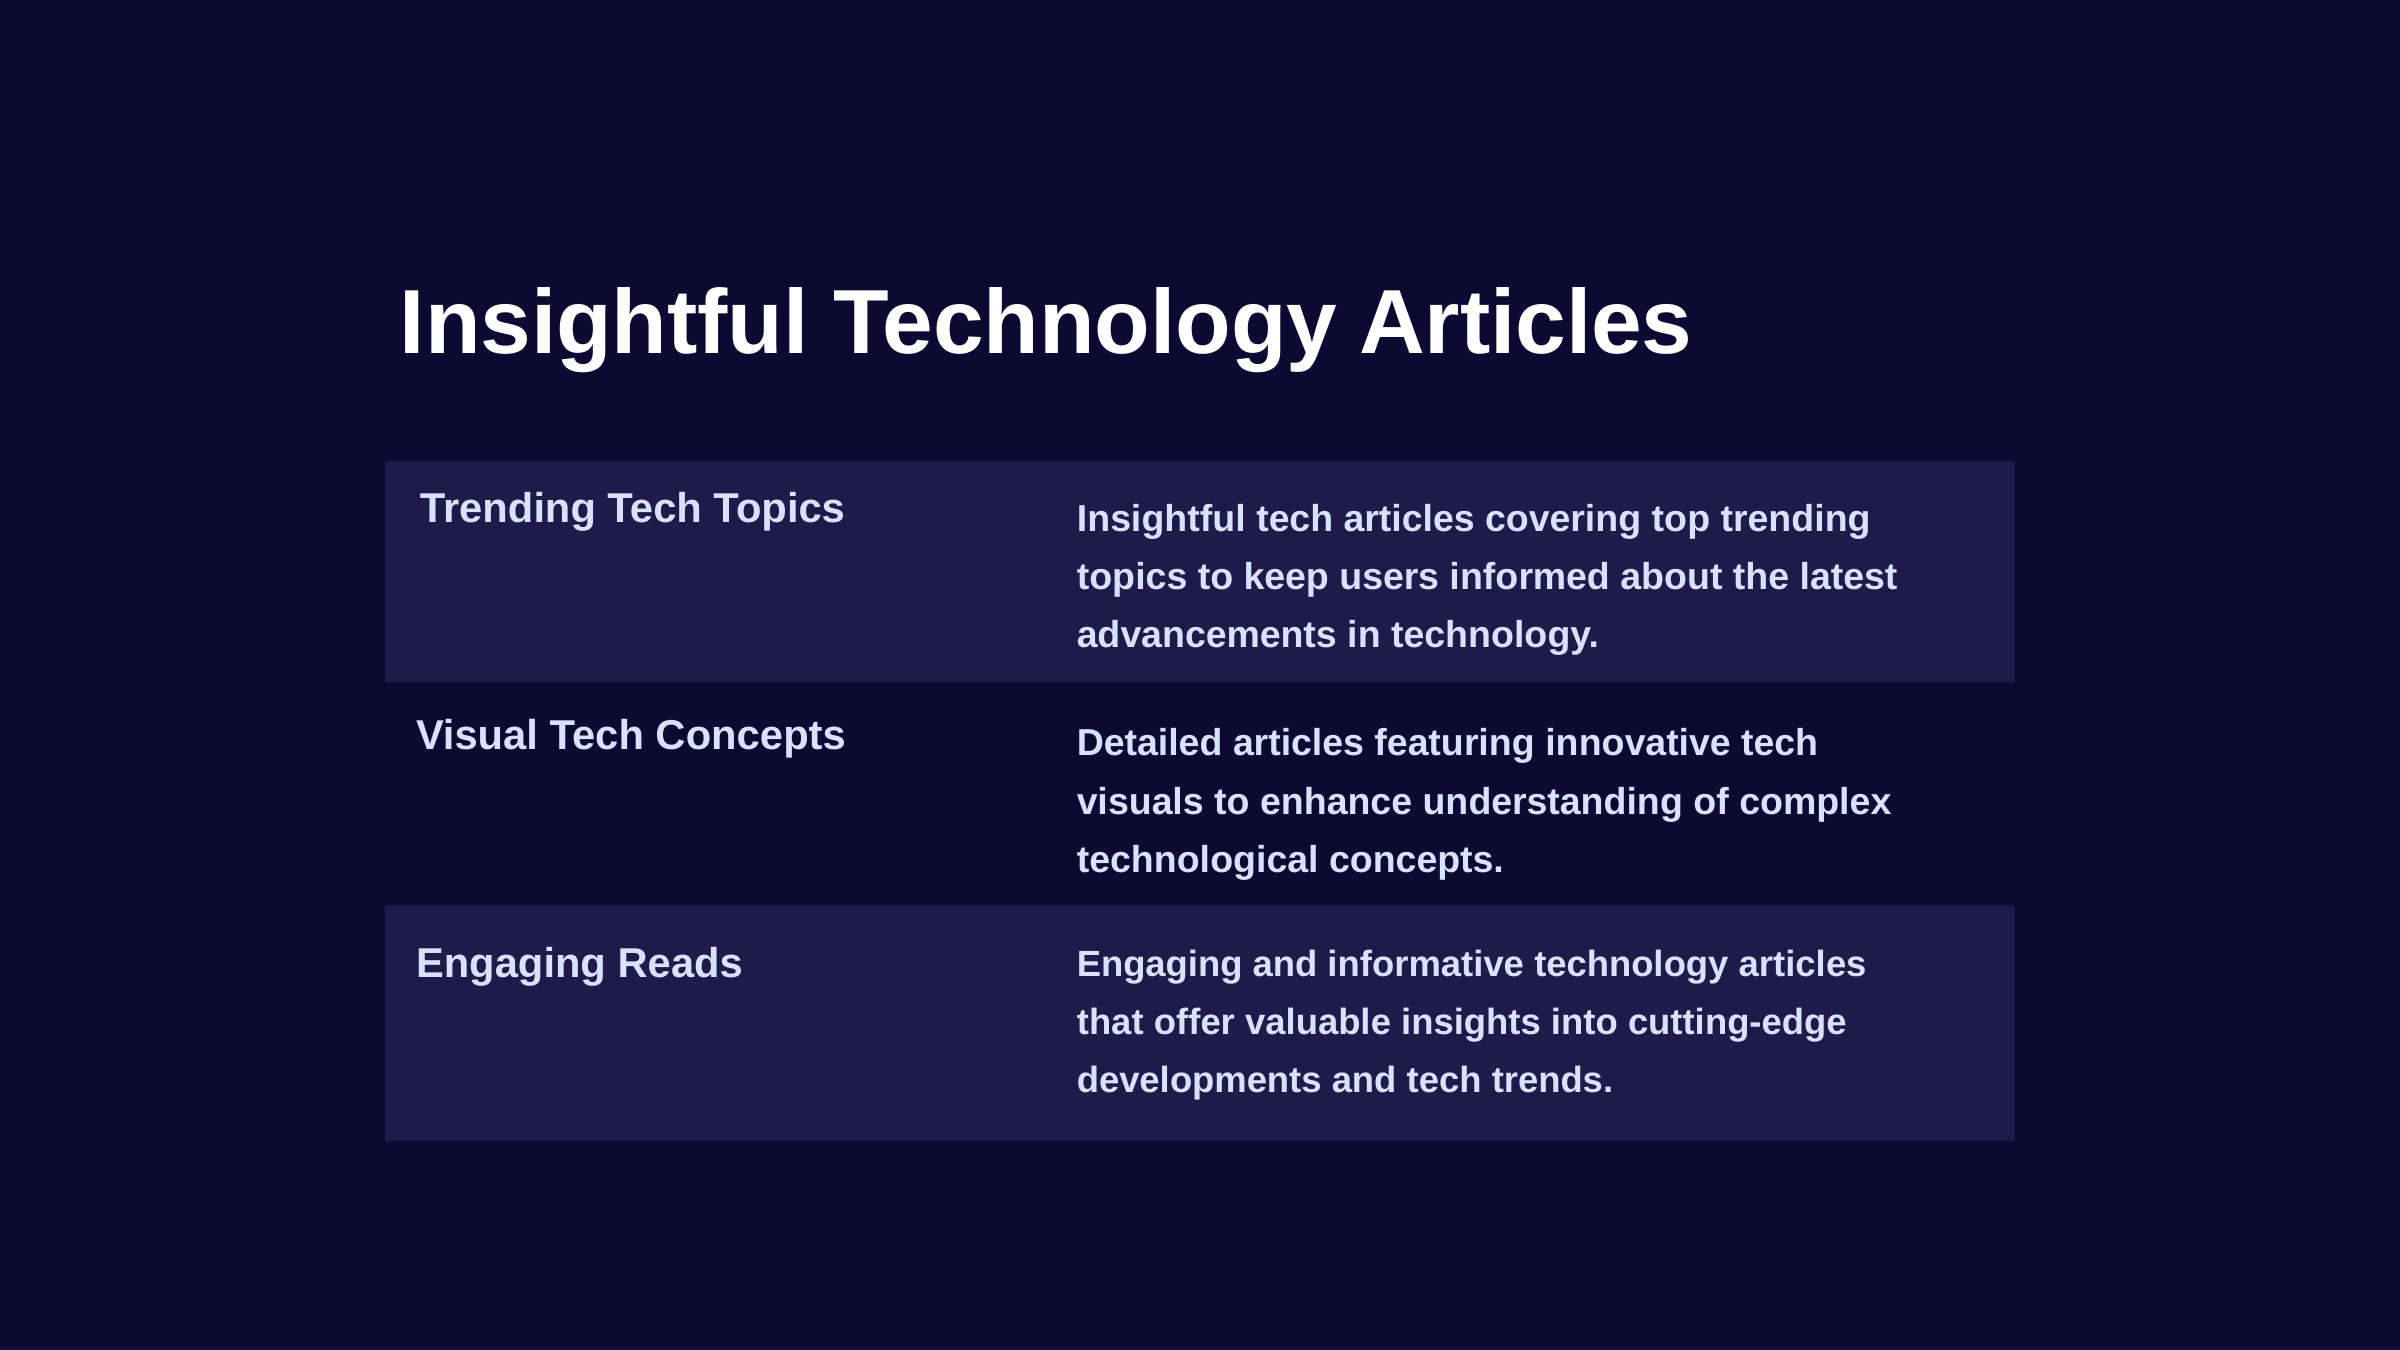

Insightful Technology Articles

Trending Tech Topics
Insightful tech articles covering top trending topics to keep users informed about the latest advancements in technology.

Visual Tech Concepts
Detailed articles featuring innovative tech visuals to enhance understanding of complex technological concepts.

Engaging and informative technology articles that offer valuable insights into cutting-edge developments and tech trends.
Engaging Reads